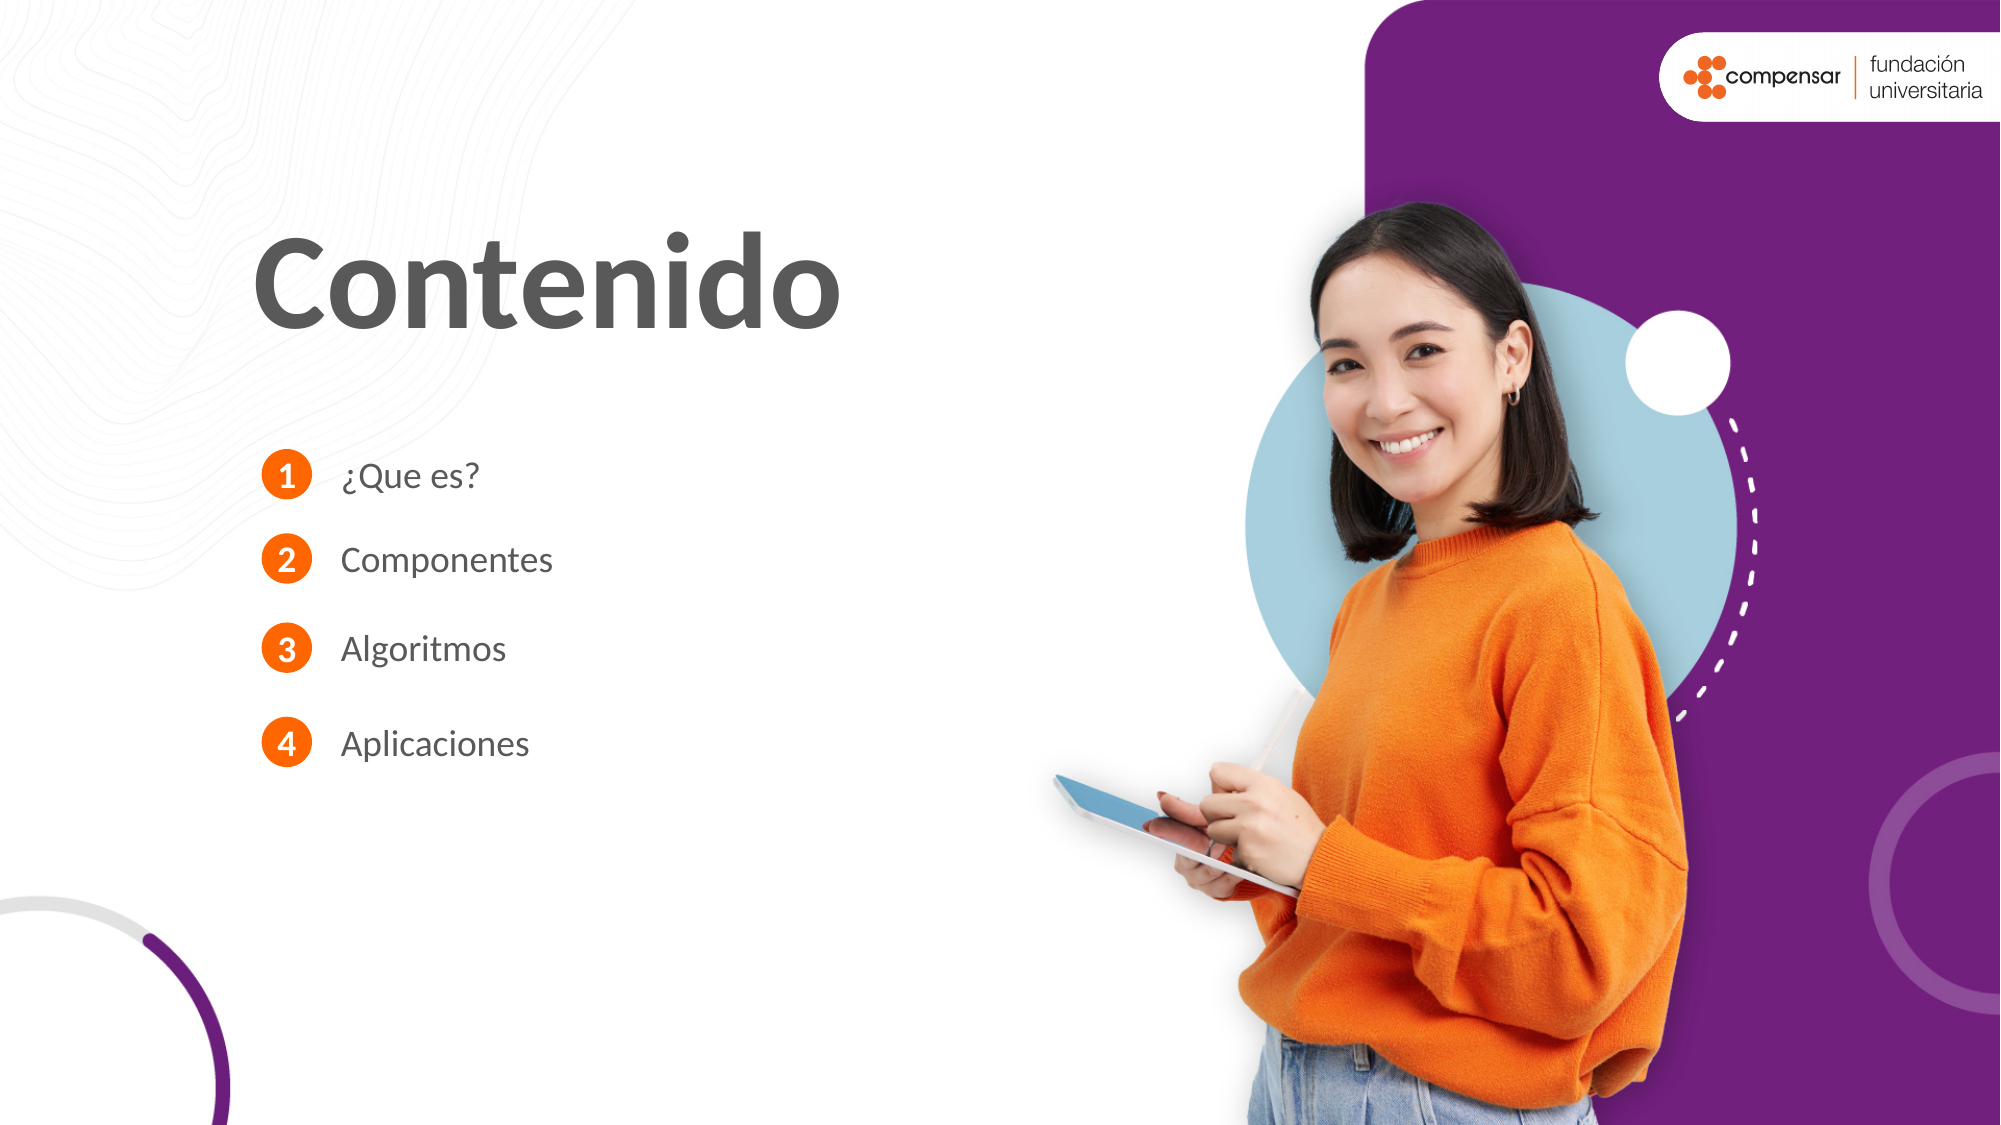

Contenido
1

¿Que es?
2

Componentes
3

Algoritmos
4

Aplicaciones